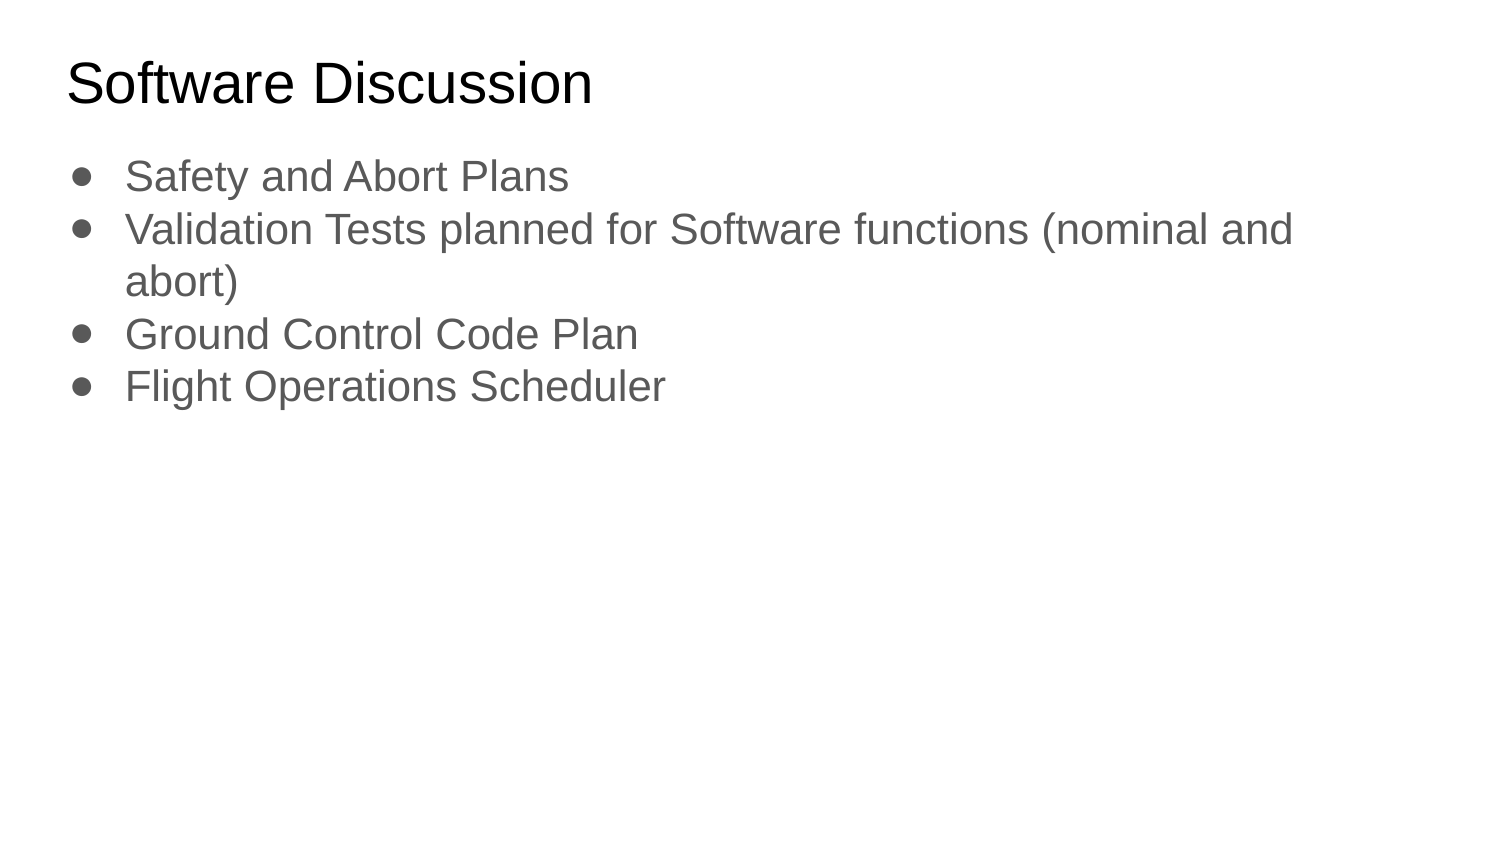

# Software Discussion
Safety and Abort Plans
Validation Tests planned for Software functions (nominal and abort)
Ground Control Code Plan
Flight Operations Scheduler